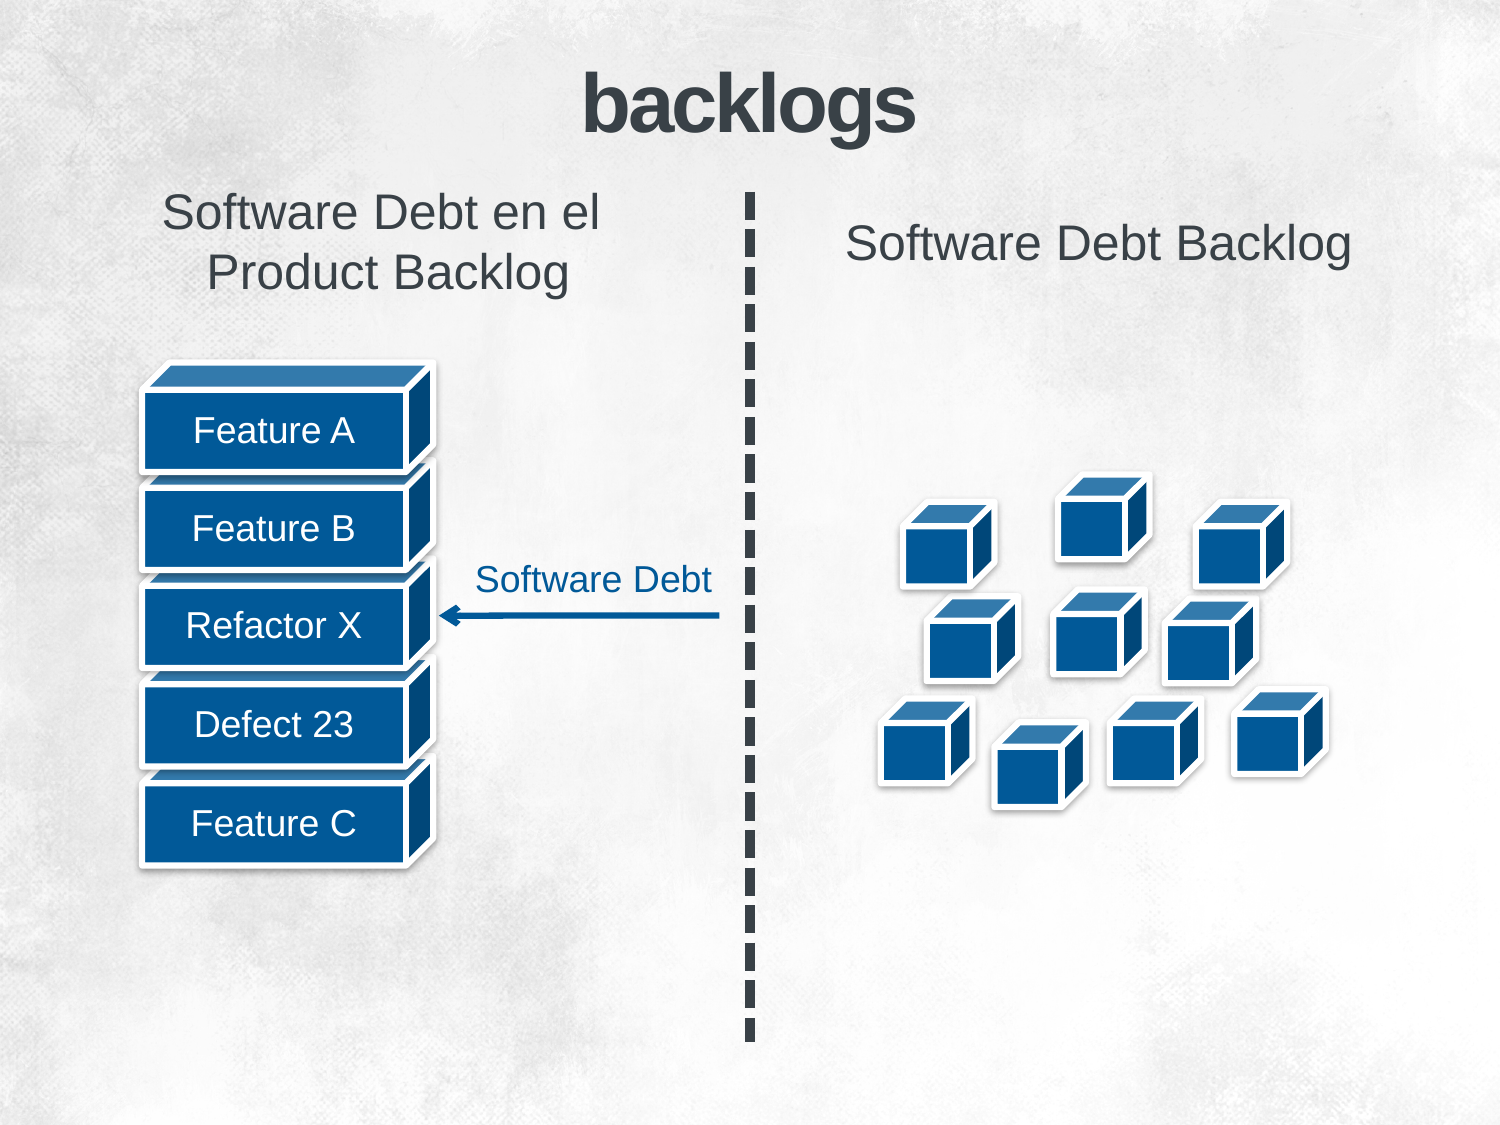

backlogs
Software Debt en el
Product Backlog
Software Debt Backlog
Feature C
Defect 23
Refactor X
Feature B
Feature A

Software Debt